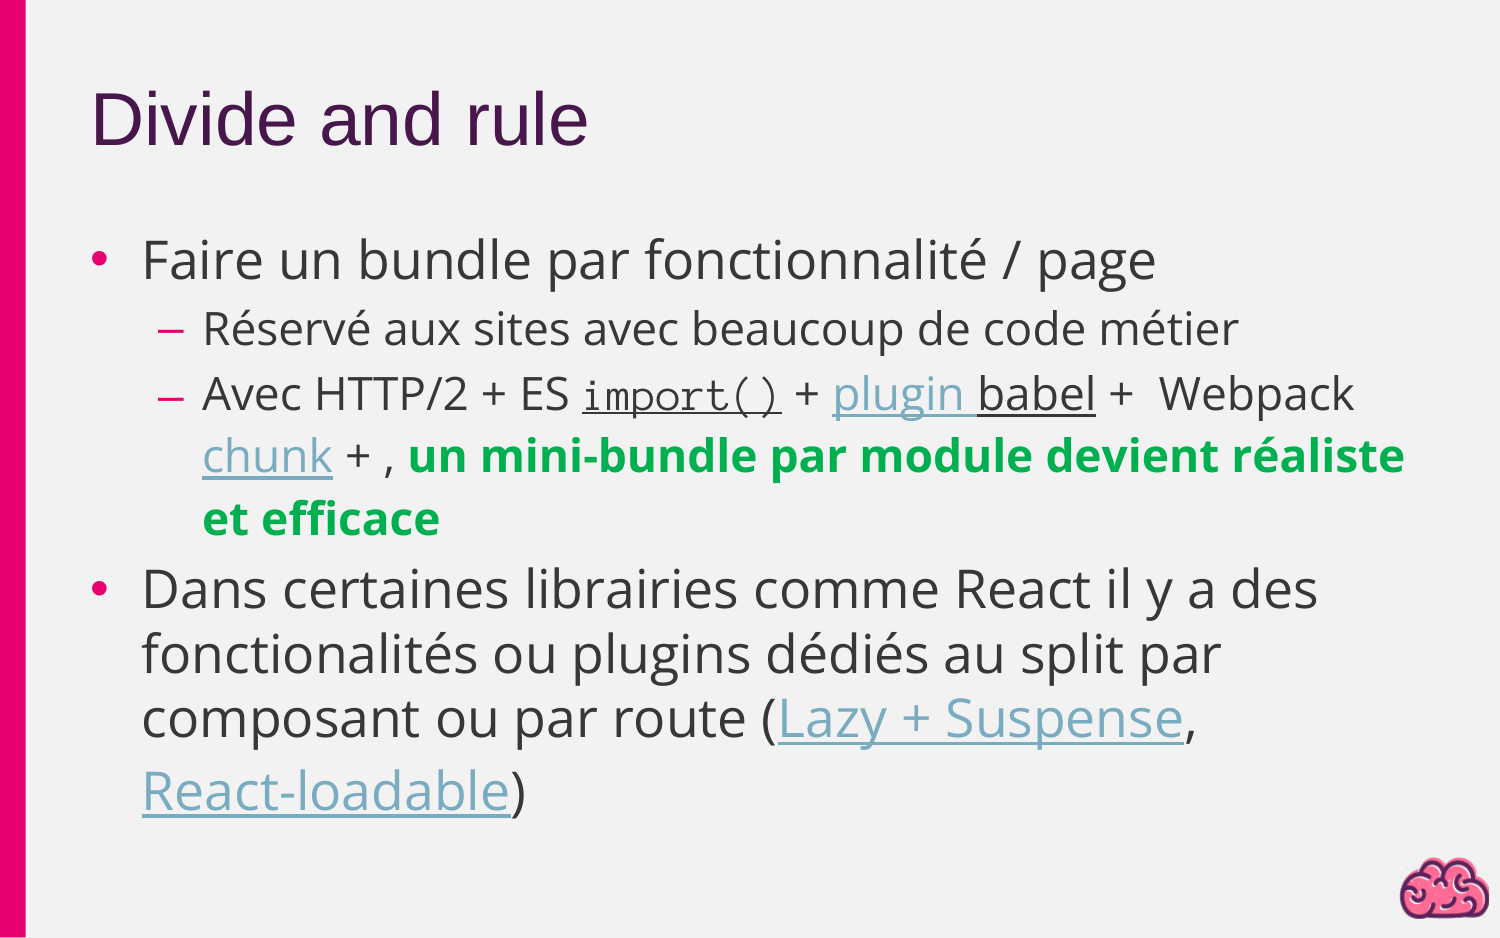

# Divide and rule
Faire un bundle par fonctionnalité / page
Réservé aux sites avec beaucoup de code métier
Avec HTTP/2 + ES import() + plugin babel +  Webpack chunk + , un mini-bundle par module devient réaliste et efficace
Dans certaines librairies comme React il y a des fonctionalités ou plugins dédiés au split par composant ou par route (Lazy + Suspense, React-loadable)